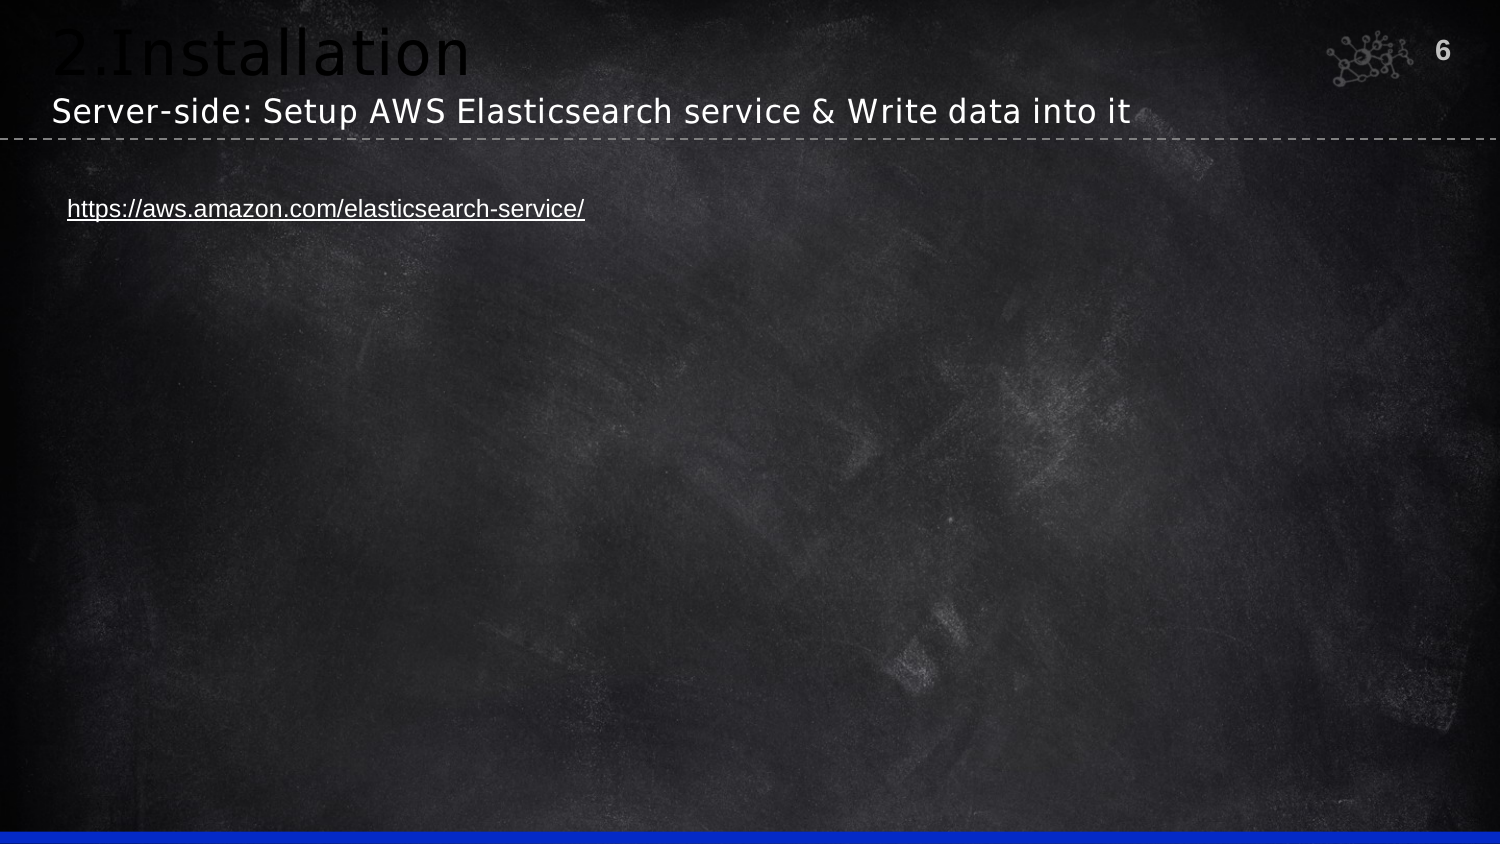

2.Installation
6
Server-side: Setup AWS Elasticsearch service & Write data into it
https://aws.amazon.com/elasticsearch-service/